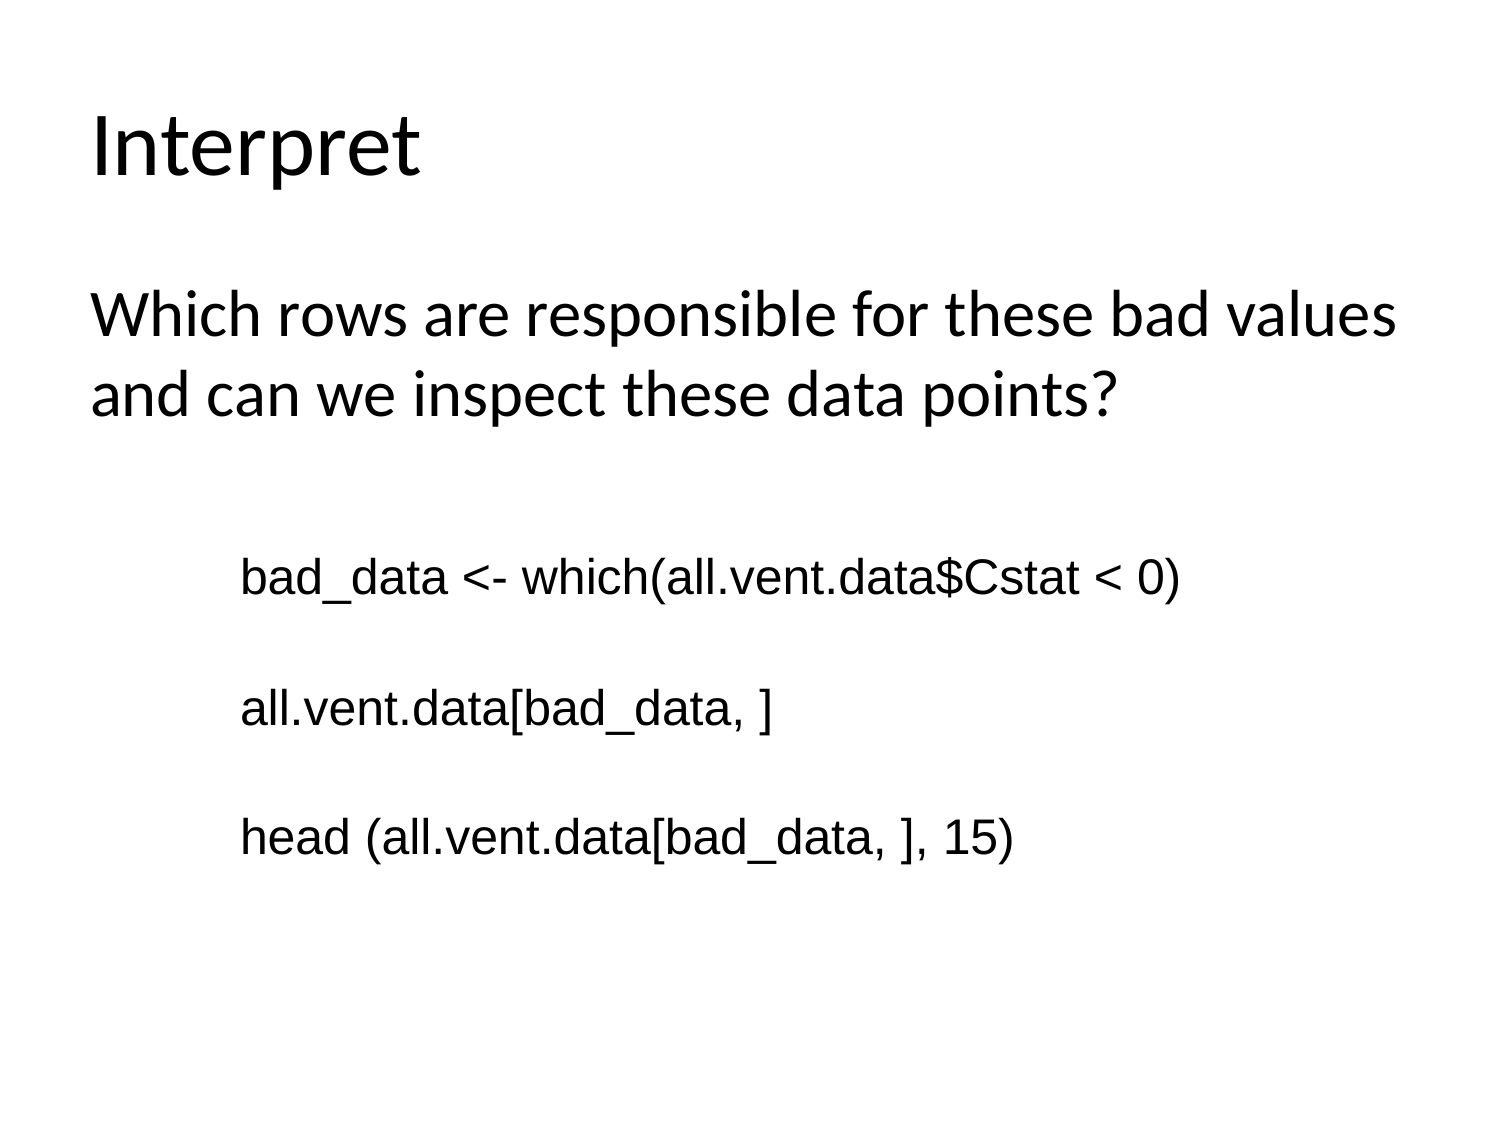

# Interpret
Which rows are responsible for these bad values and can we inspect these data points?

	bad_data <- which(all.vent.data$Cstat < 0)
	all.vent.data[bad_data, ]
	head (all.vent.data[bad_data, ], 15)